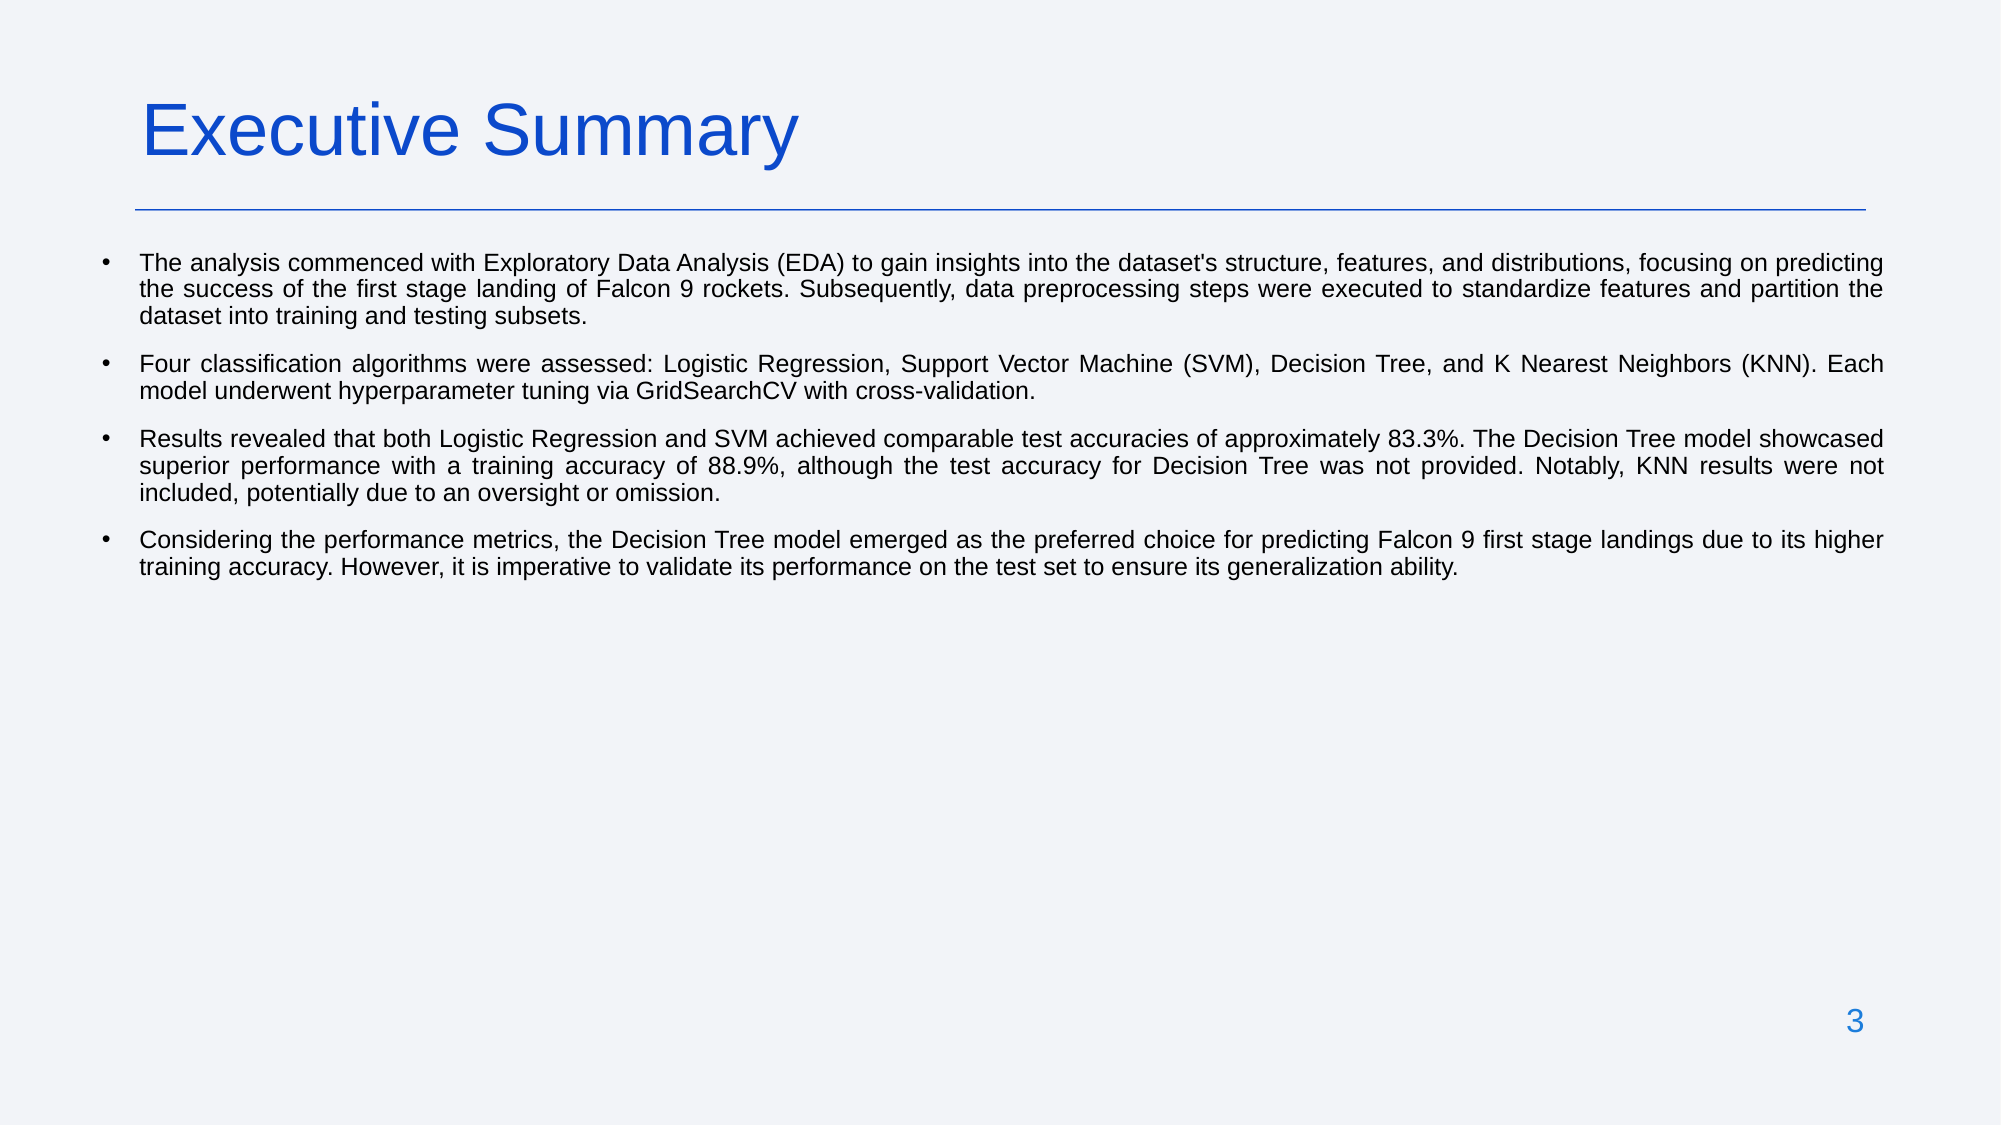

Executive Summary
The analysis commenced with Exploratory Data Analysis (EDA) to gain insights into the dataset's structure, features, and distributions, focusing on predicting the success of the first stage landing of Falcon 9 rockets. Subsequently, data preprocessing steps were executed to standardize features and partition the dataset into training and testing subsets.
Four classification algorithms were assessed: Logistic Regression, Support Vector Machine (SVM), Decision Tree, and K Nearest Neighbors (KNN). Each model underwent hyperparameter tuning via GridSearchCV with cross-validation.
Results revealed that both Logistic Regression and SVM achieved comparable test accuracies of approximately 83.3%. The Decision Tree model showcased superior performance with a training accuracy of 88.9%, although the test accuracy for Decision Tree was not provided. Notably, KNN results were not included, potentially due to an oversight or omission.
Considering the performance metrics, the Decision Tree model emerged as the preferred choice for predicting Falcon 9 first stage landings due to its higher training accuracy. However, it is imperative to validate its performance on the test set to ensure its generalization ability.

3